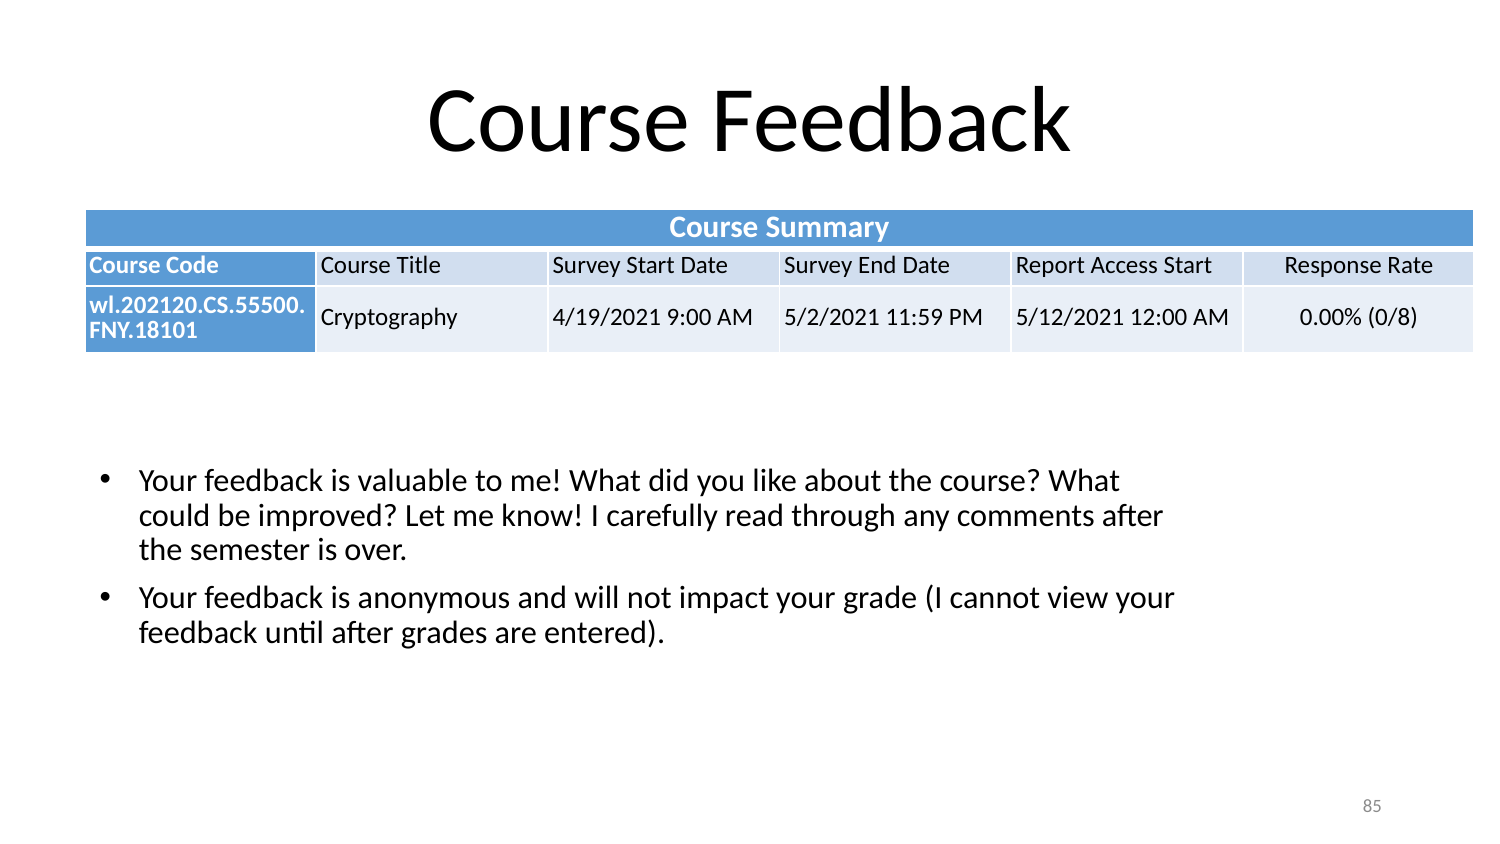

# Course Feedback
| Course Summary |  |  |  |  |  |
| --- | --- | --- | --- | --- | --- |
| Course Code | Course Title | Survey Start Date | Survey End Date | Report Access Start | Response Rate |
| wl.202120.CS.55500.FNY.18101 | Cryptography | 4/19/2021 9:00 AM | 5/2/2021 11:59 PM | 5/12/2021 12:00 AM | 0.00% (0/8) |
Your feedback is valuable to me! What did you like about the course? What could be improved? Let me know! I carefully read through any comments after the semester is over.
Your feedback is anonymous and will not impact your grade (I cannot view your feedback until after grades are entered).
85